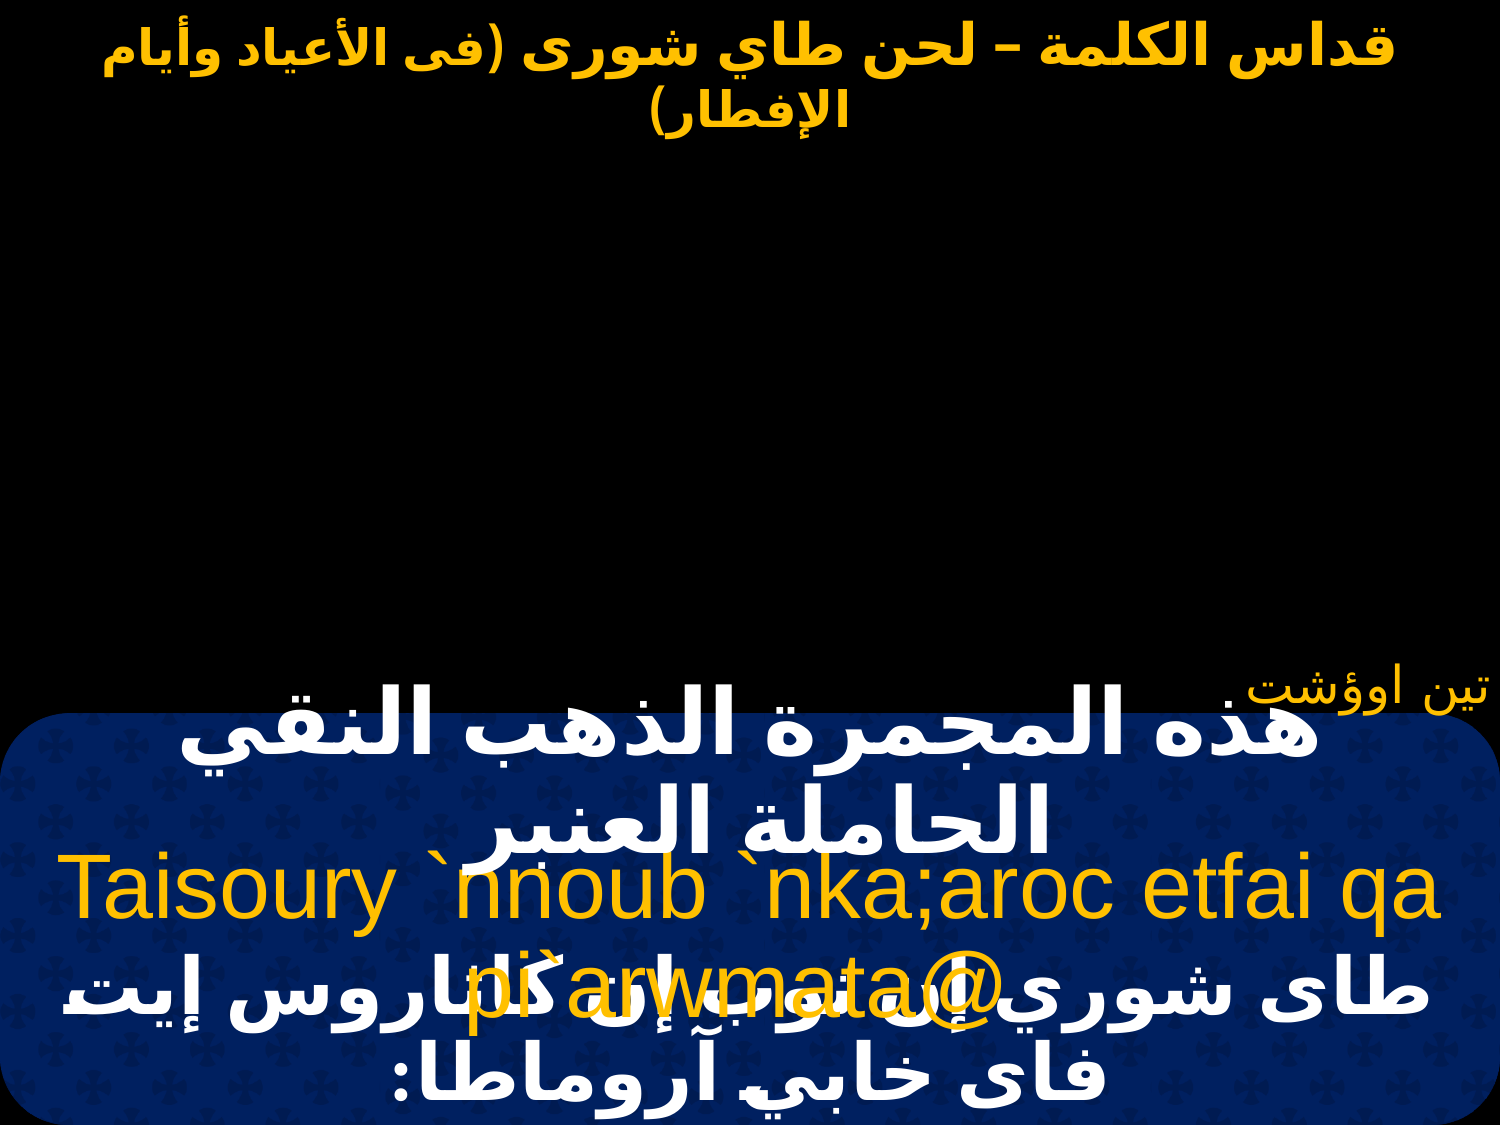

# طاي شوري
تين اوؤشت
هذه المجمرة الذهب النقي الحاملة العنبر
Taisoury `nnoub `nka;aroc etfai qa pi`arwmata@
طاى شوري إن نوب إن كاثاروس إيت فاى خابي آروماطا: